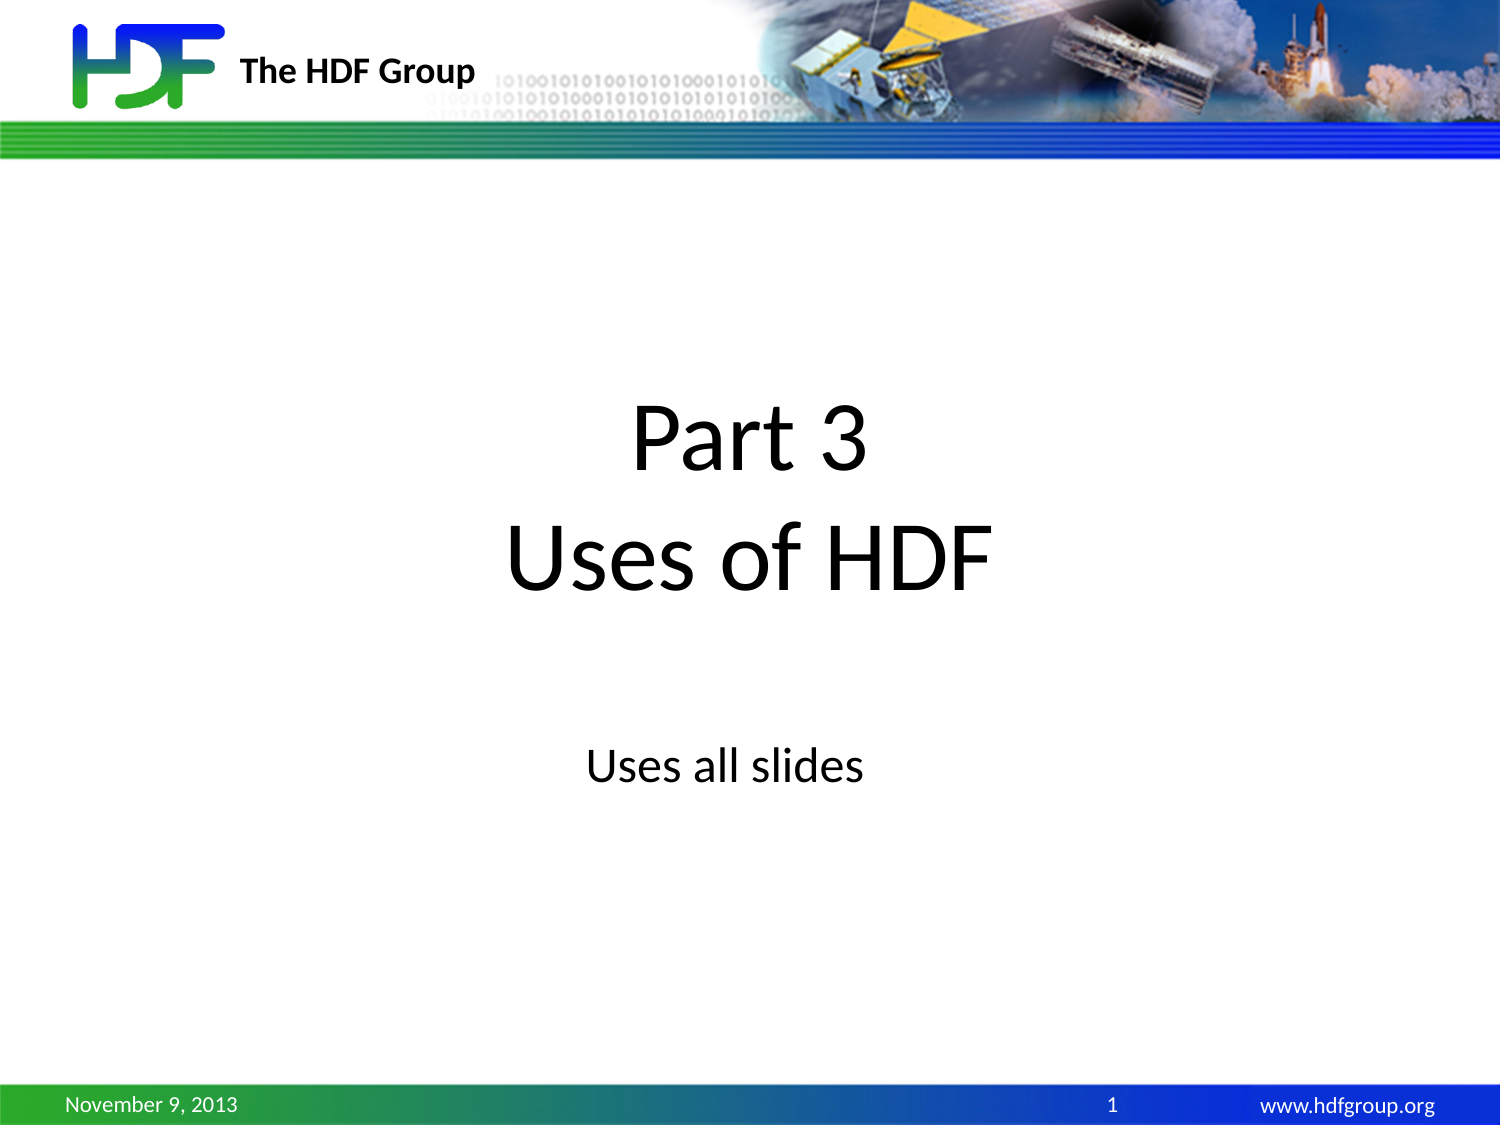

# Part 3 Uses of HDF
Uses all slides
November 9, 2013
1